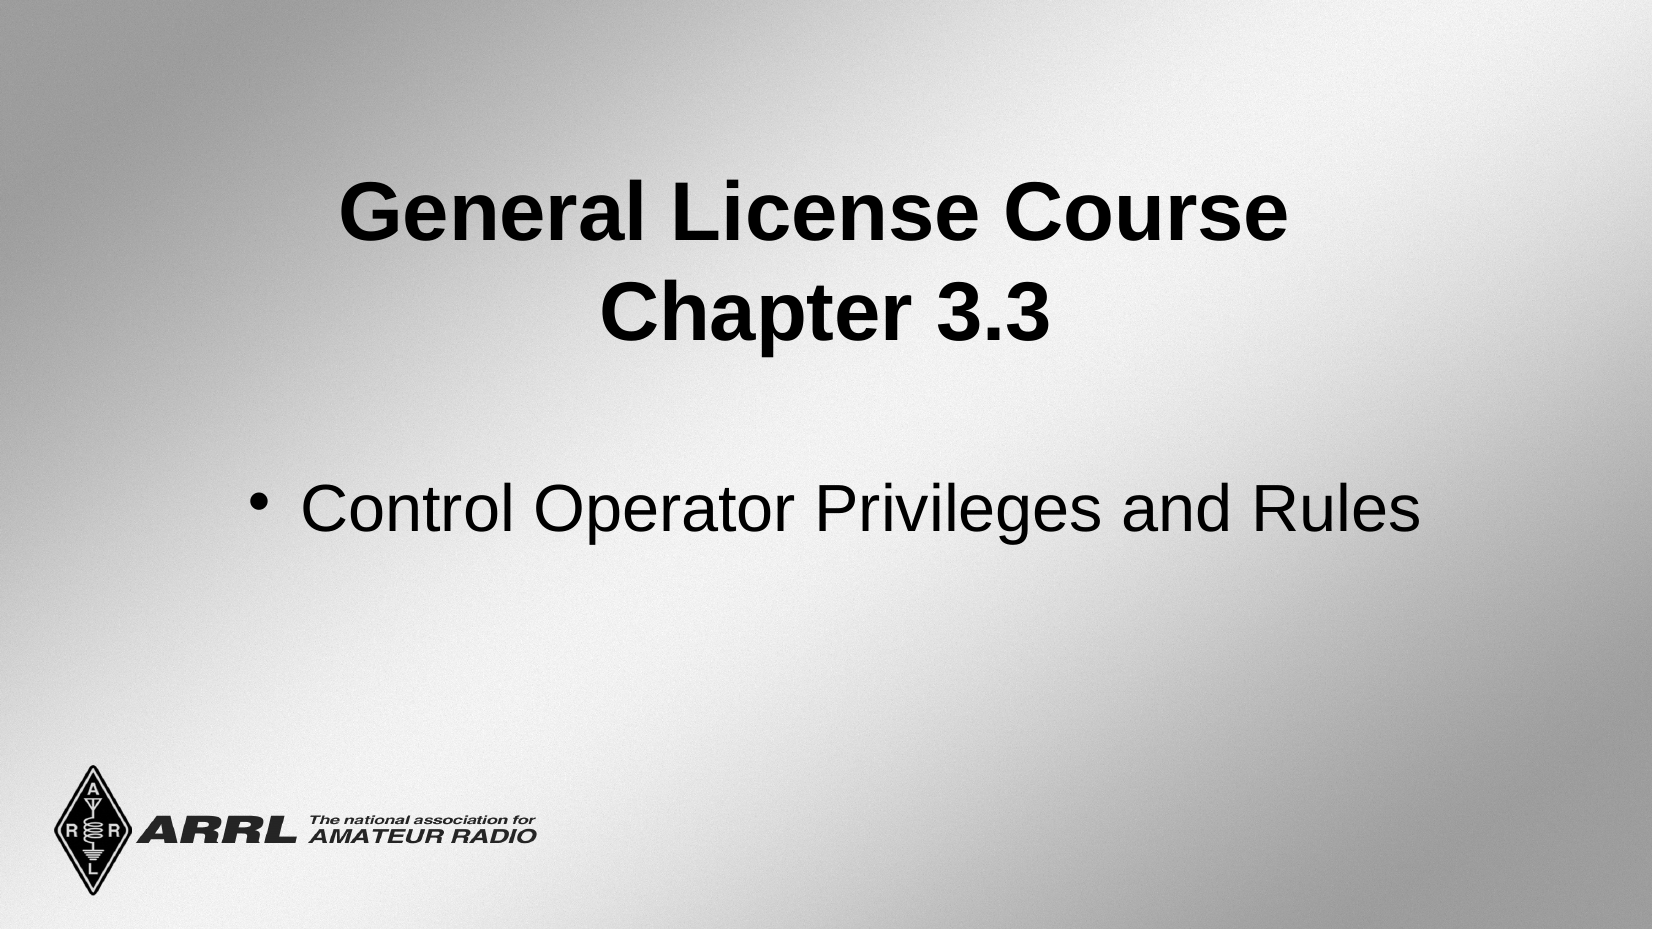

General License Course
Chapter 3.3

Control Operator Privileges and Rules